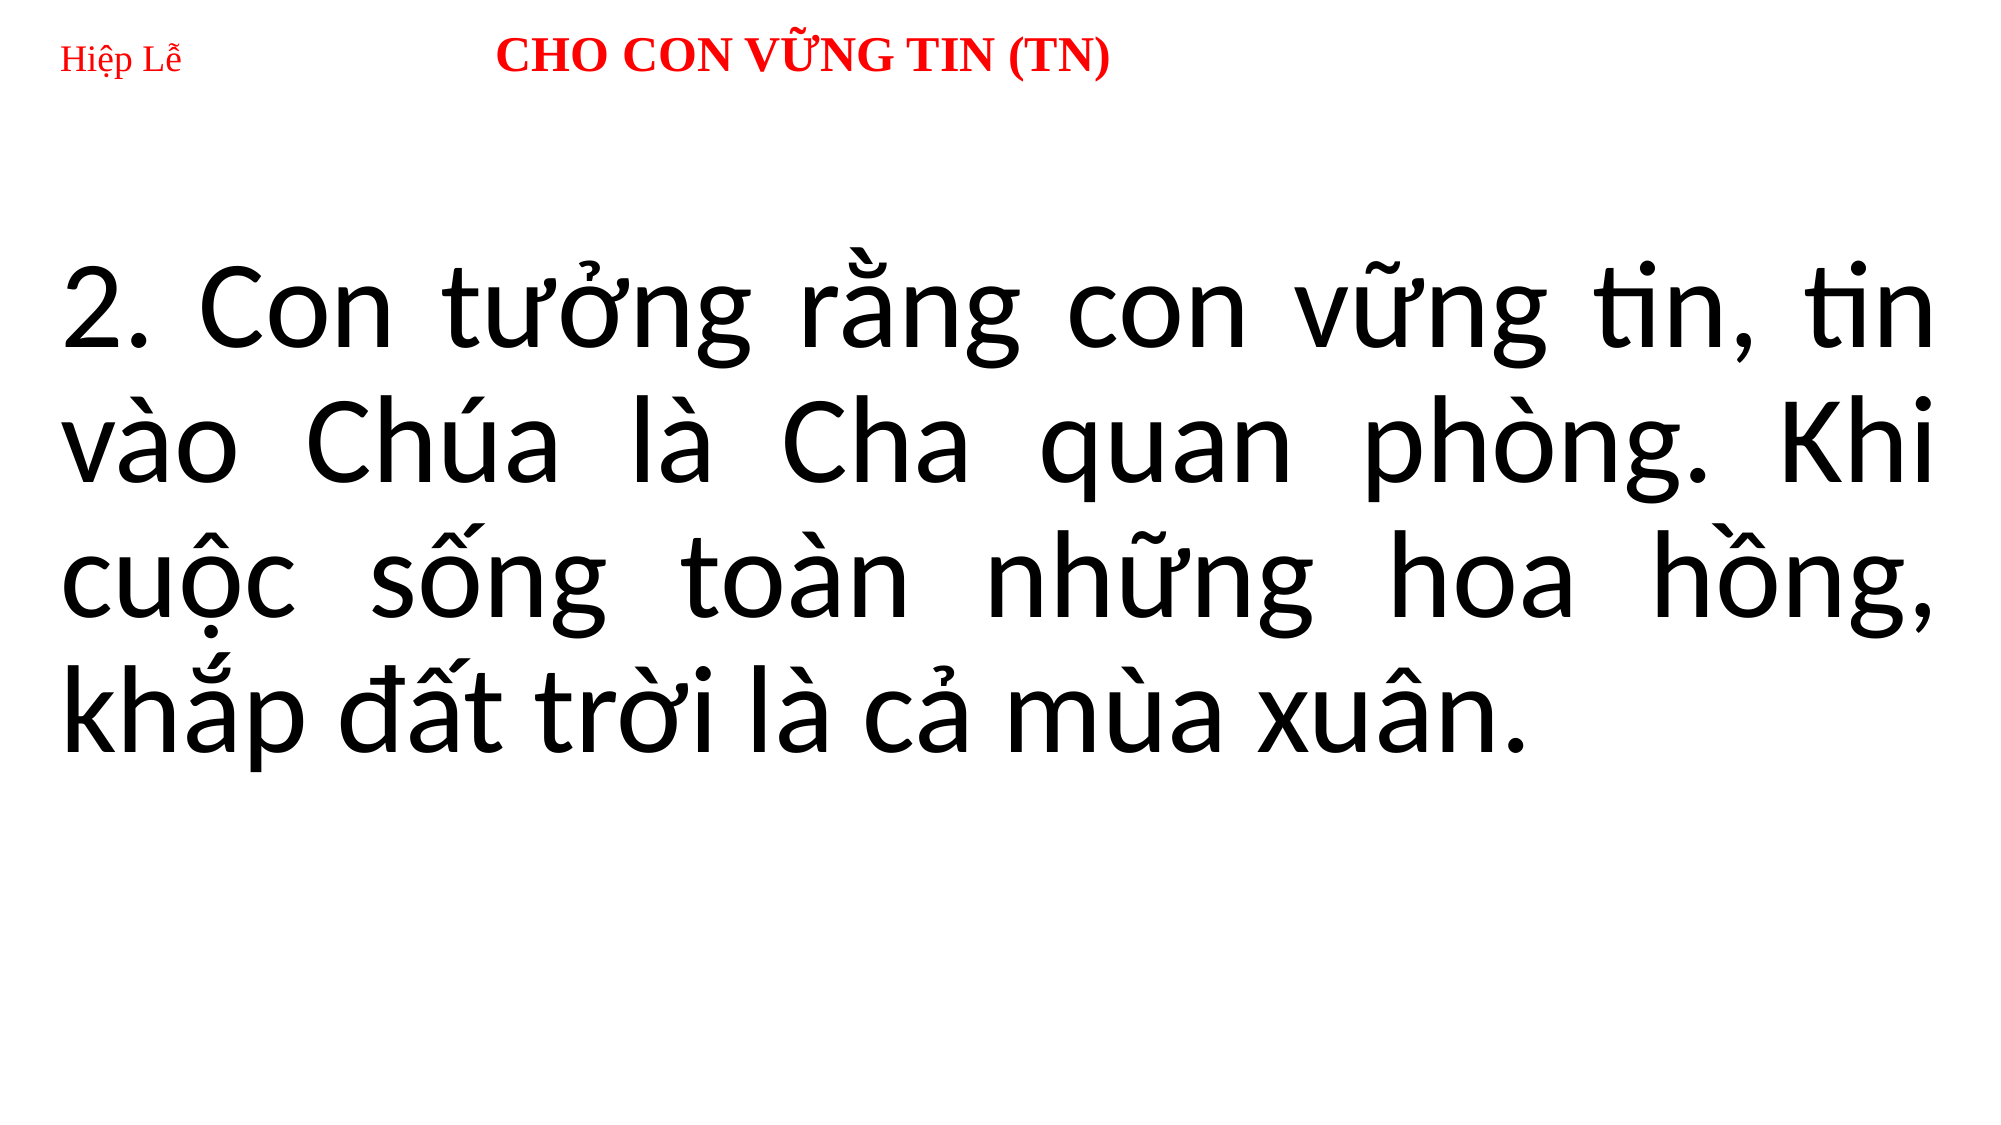

# Hiệp Lễ                                 CHO CON VỮNG TIN (TN)
2. Con tưởng rằng con vững tin, tin vào Chúa là Cha quan phòng. Khi cuộc sống toàn những hoa hồng, khắp đất trời là cả mùa xuân.